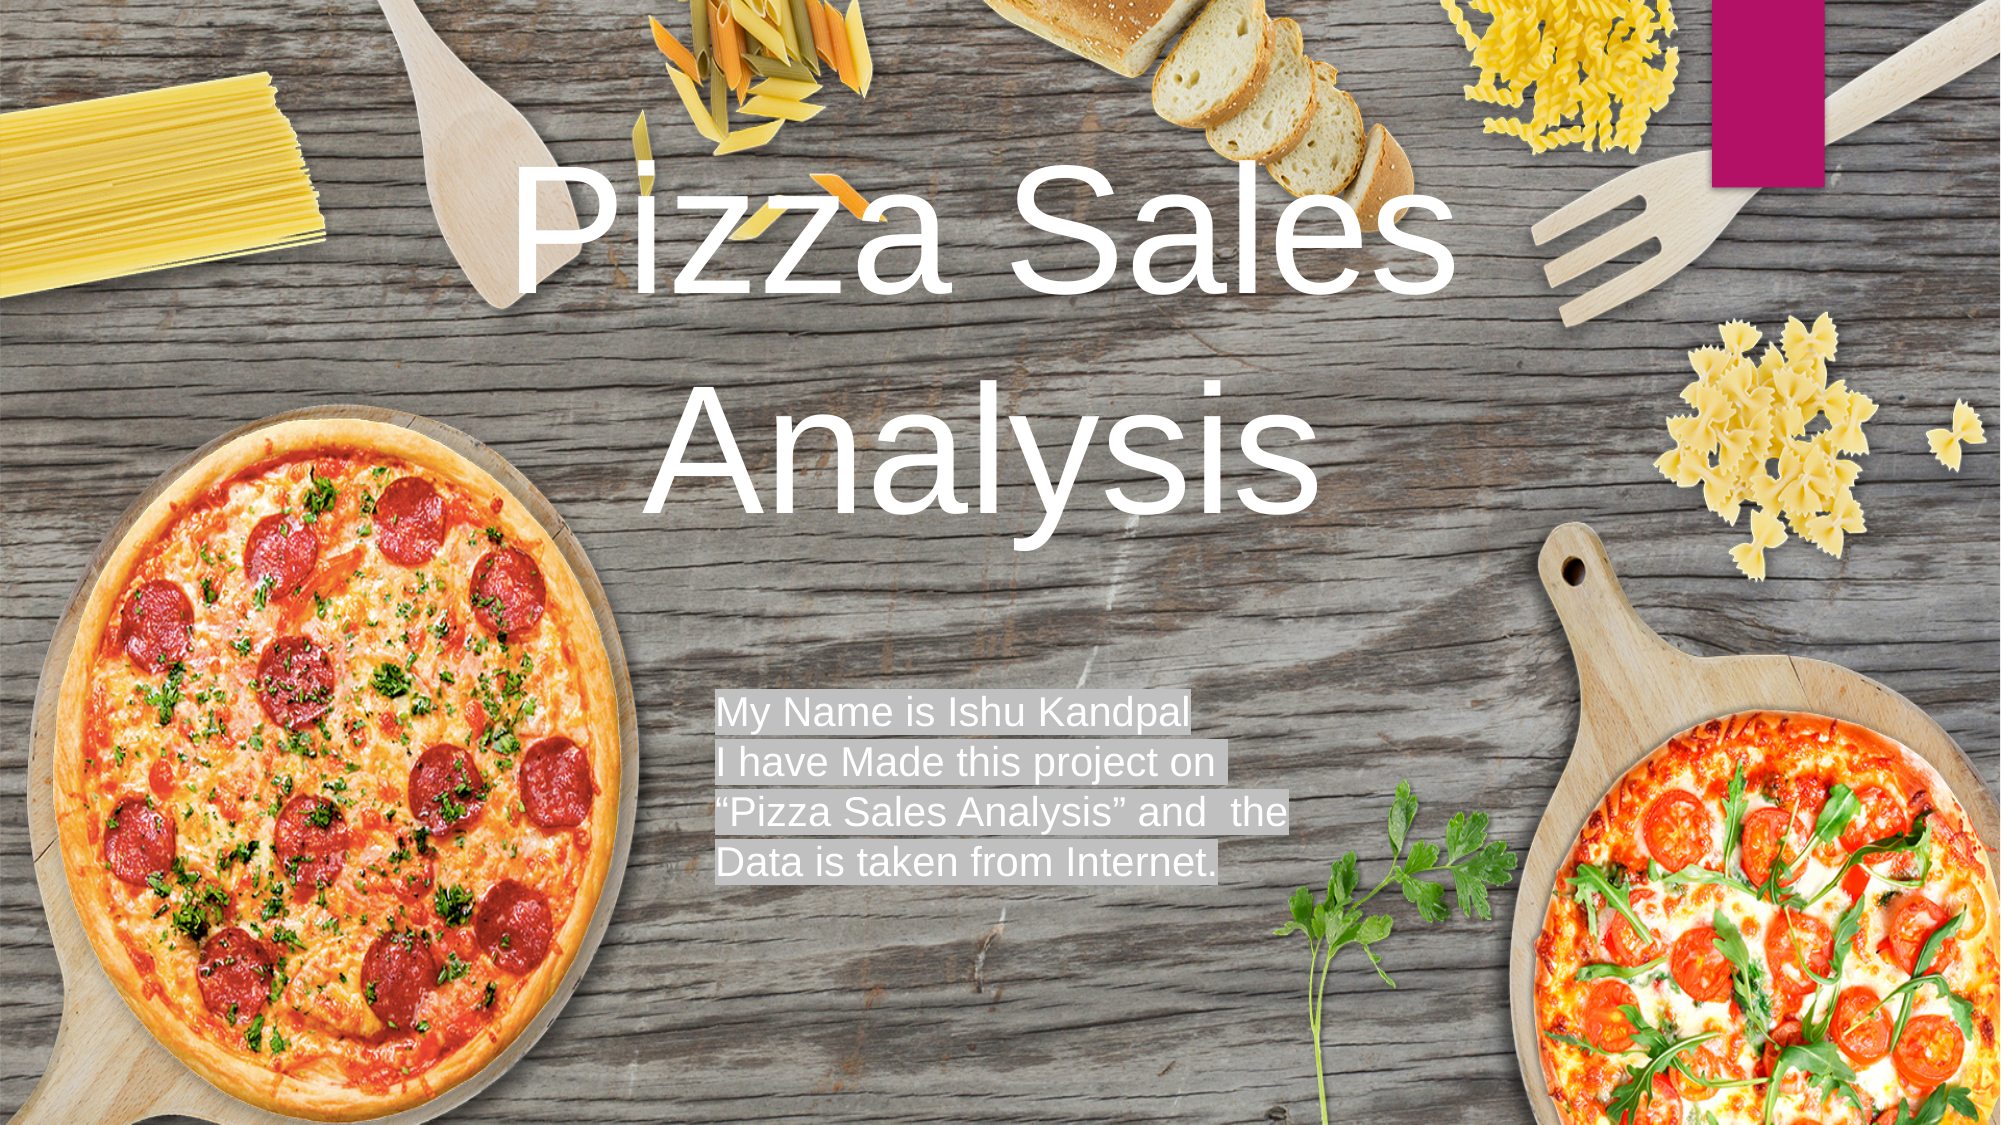

Pizza Sales Analysis
My Name is Ishu Kandpal
I have Made this project on
“Pizza Sales Analysis” and  the
Data is taken from Internet.